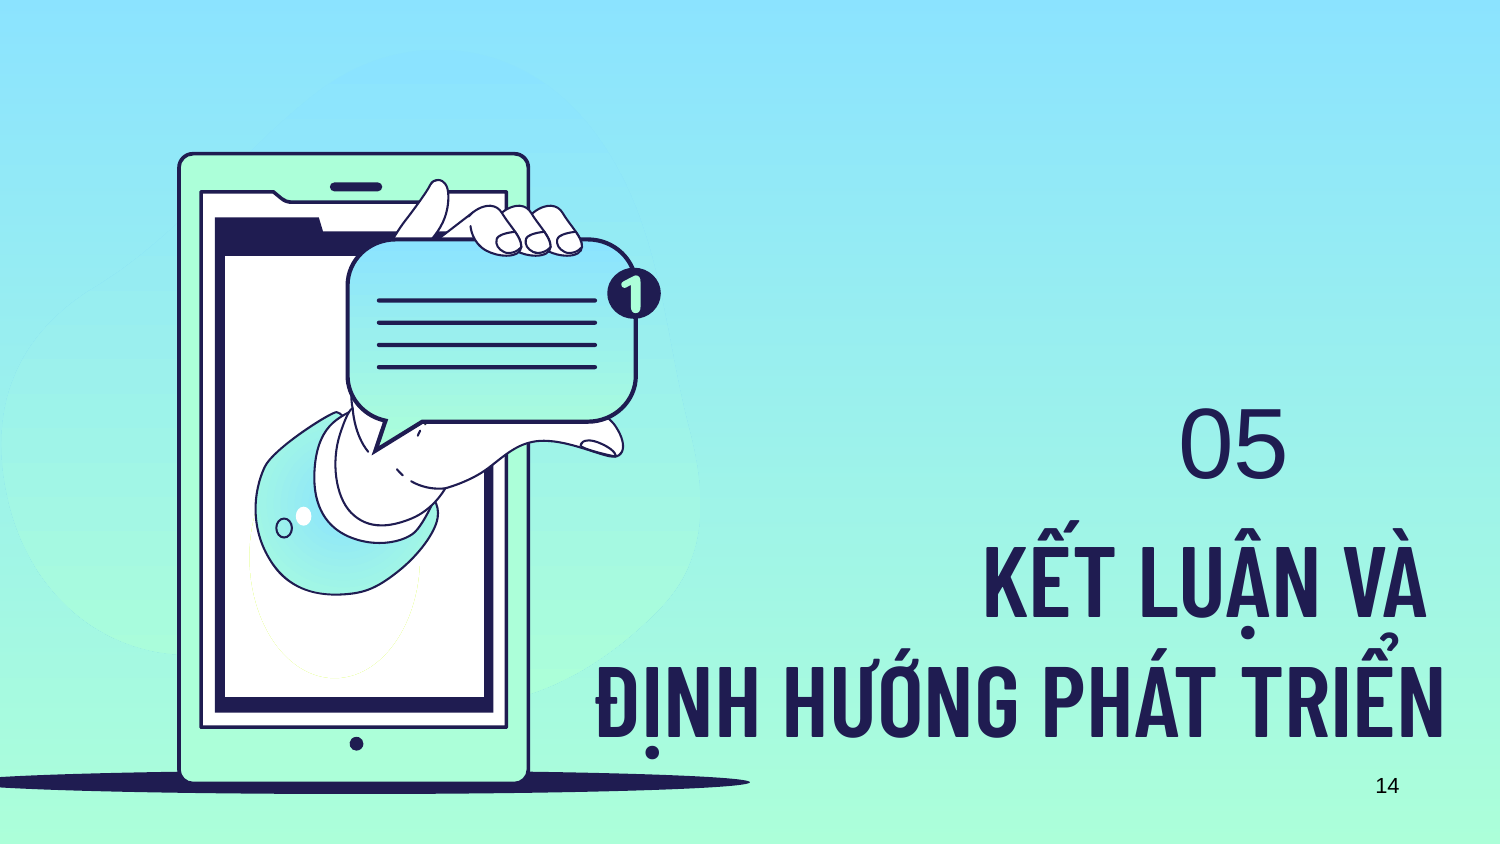

05
# KẾT LUẬN VÀ ĐỊNH HƯỚNG PHÁT TRIỂN
14